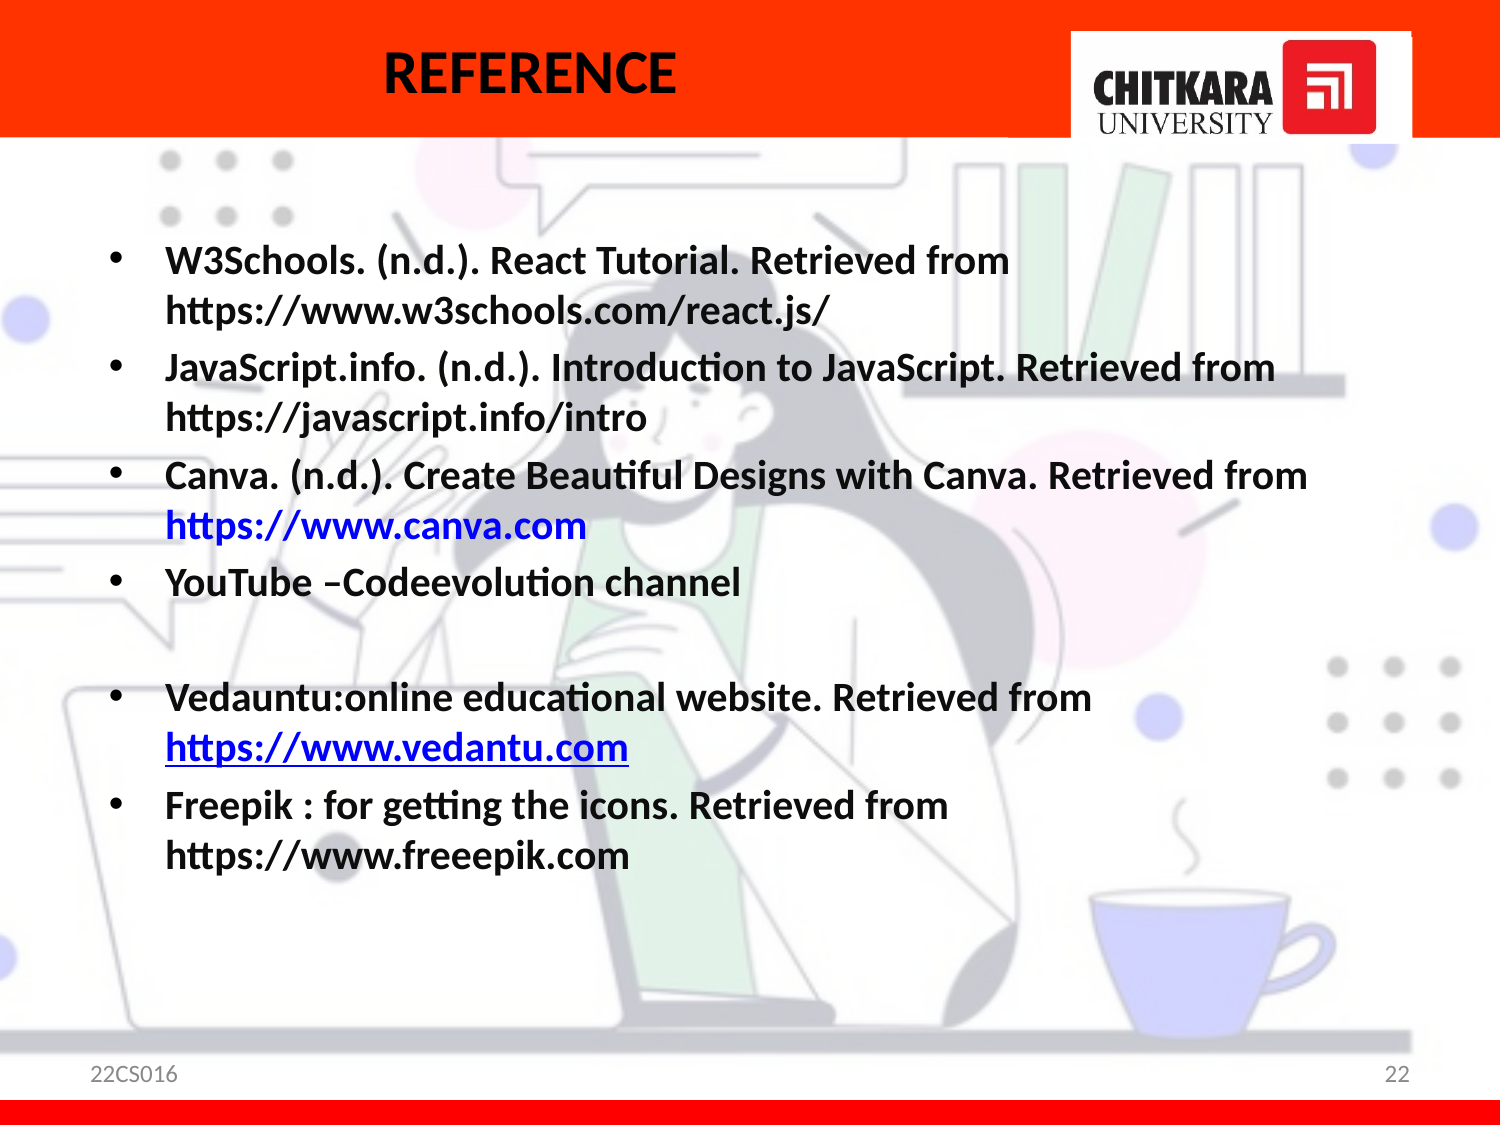

# REFERENCE
W3Schools. (n.d.). React Tutorial. Retrieved from https://www.w3schools.com/react.js/
JavaScript.info. (n.d.). Introduction to JavaScript. Retrieved from https://javascript.info/intro
Canva. (n.d.). Create Beautiful Designs with Canva. Retrieved from https://www.canva.com
YouTube –Codeevolution channel

Vedauntu:online educational website. Retrieved from https://www.vedantu.com
Freepik : for getting the icons. Retrieved from https://www.freeepik.com

22CS016
22